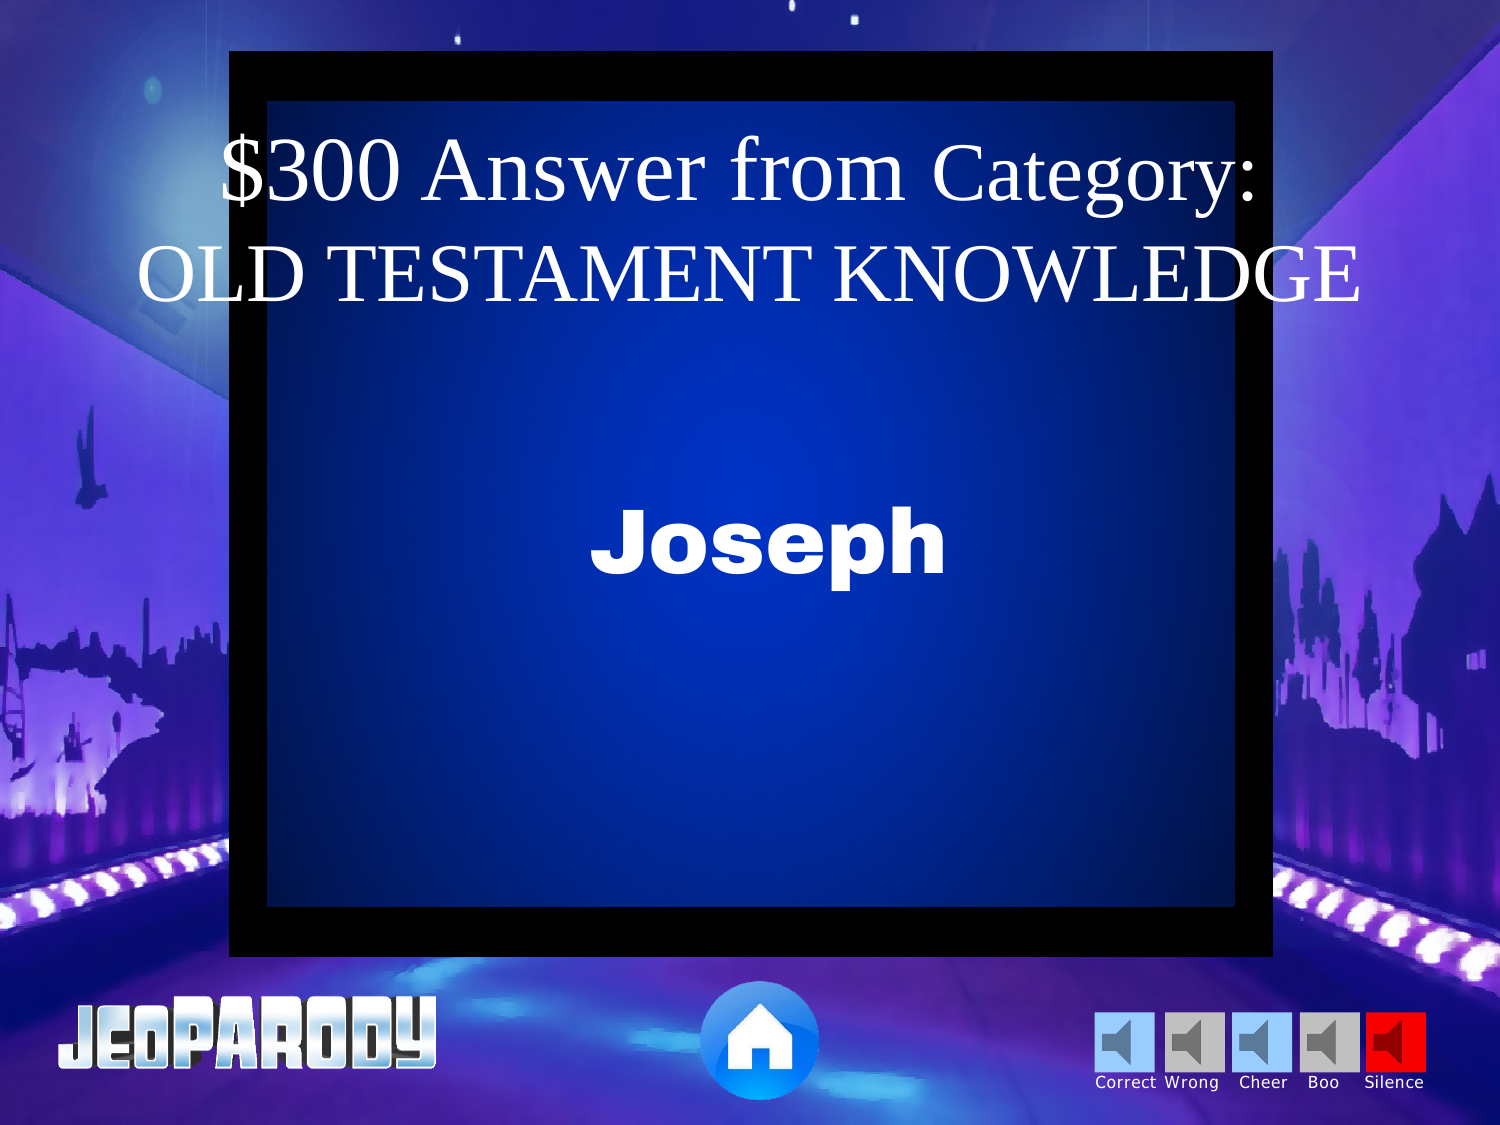

$300 Answer from Category:
OLD TESTAMENT KNOWLEDGE
Joseph